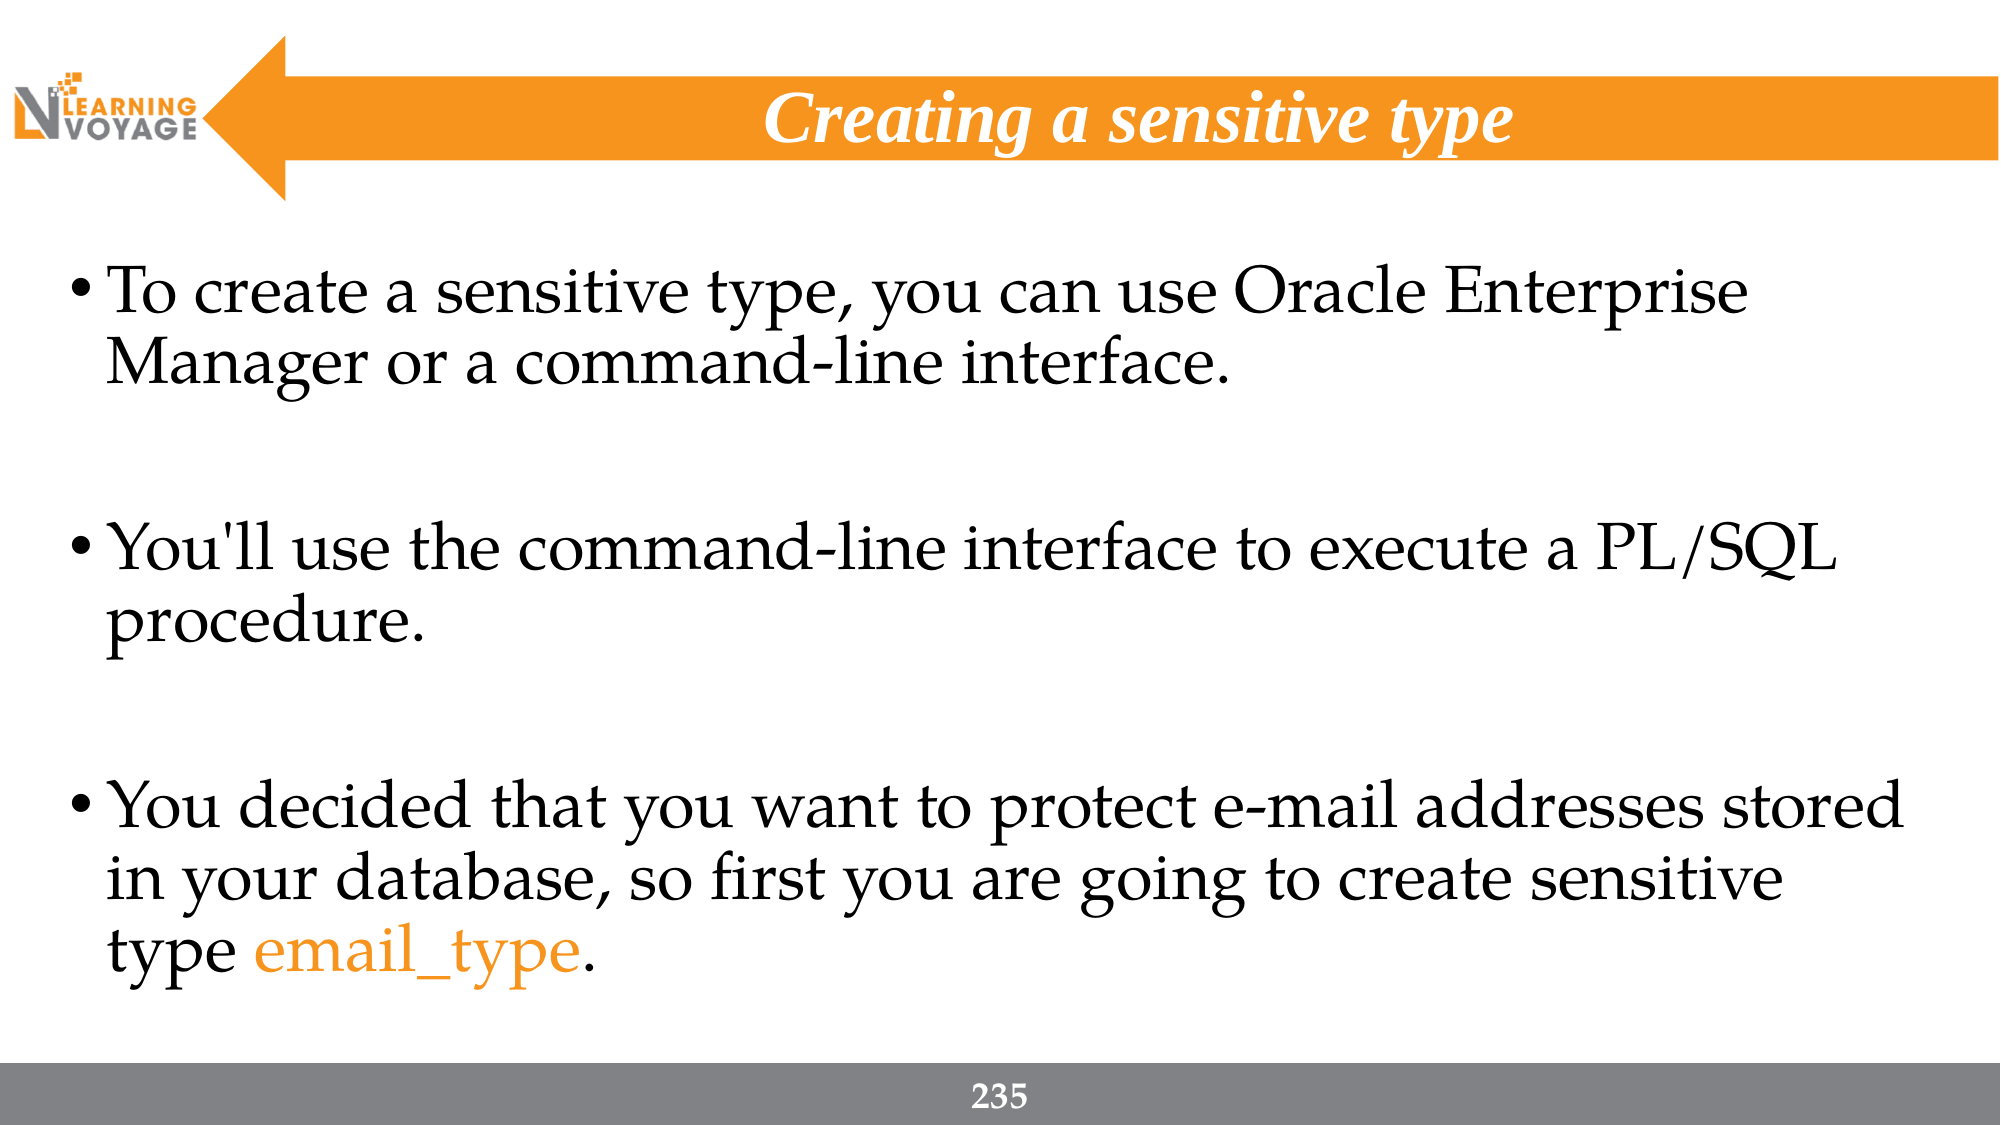

# Creating a sensitive type
To create a sensitive type, you can use Oracle Enterprise Manager or a command-line interface.

You'll use the command-line interface to execute a PL/SQL procedure.

You decided that you want to protect e-mail addresses stored in your database, so first you are going to create sensitive type email_type.

235